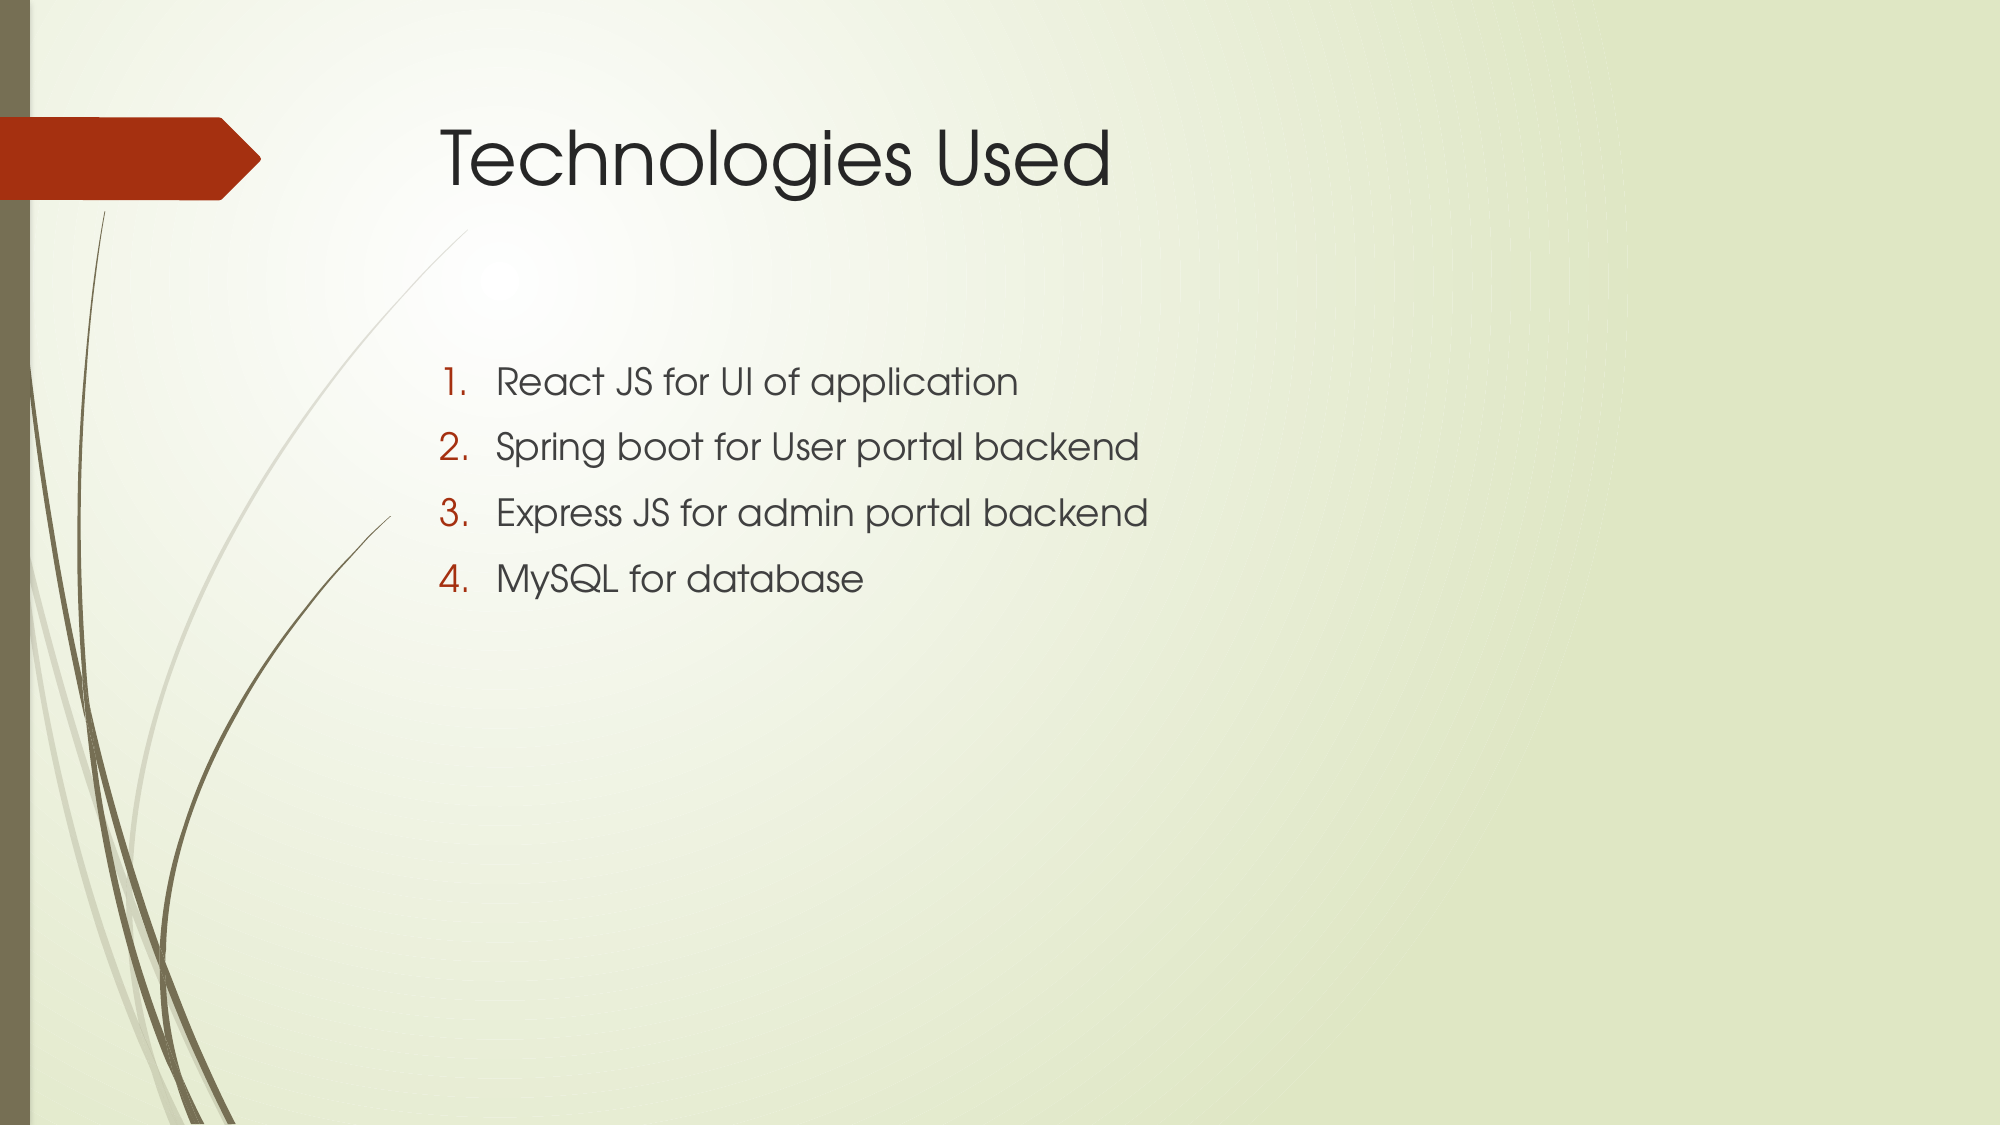

# Technologies Used
React JS for UI of application
Spring boot for User portal backend
Express JS for admin portal backend
MySQL for database